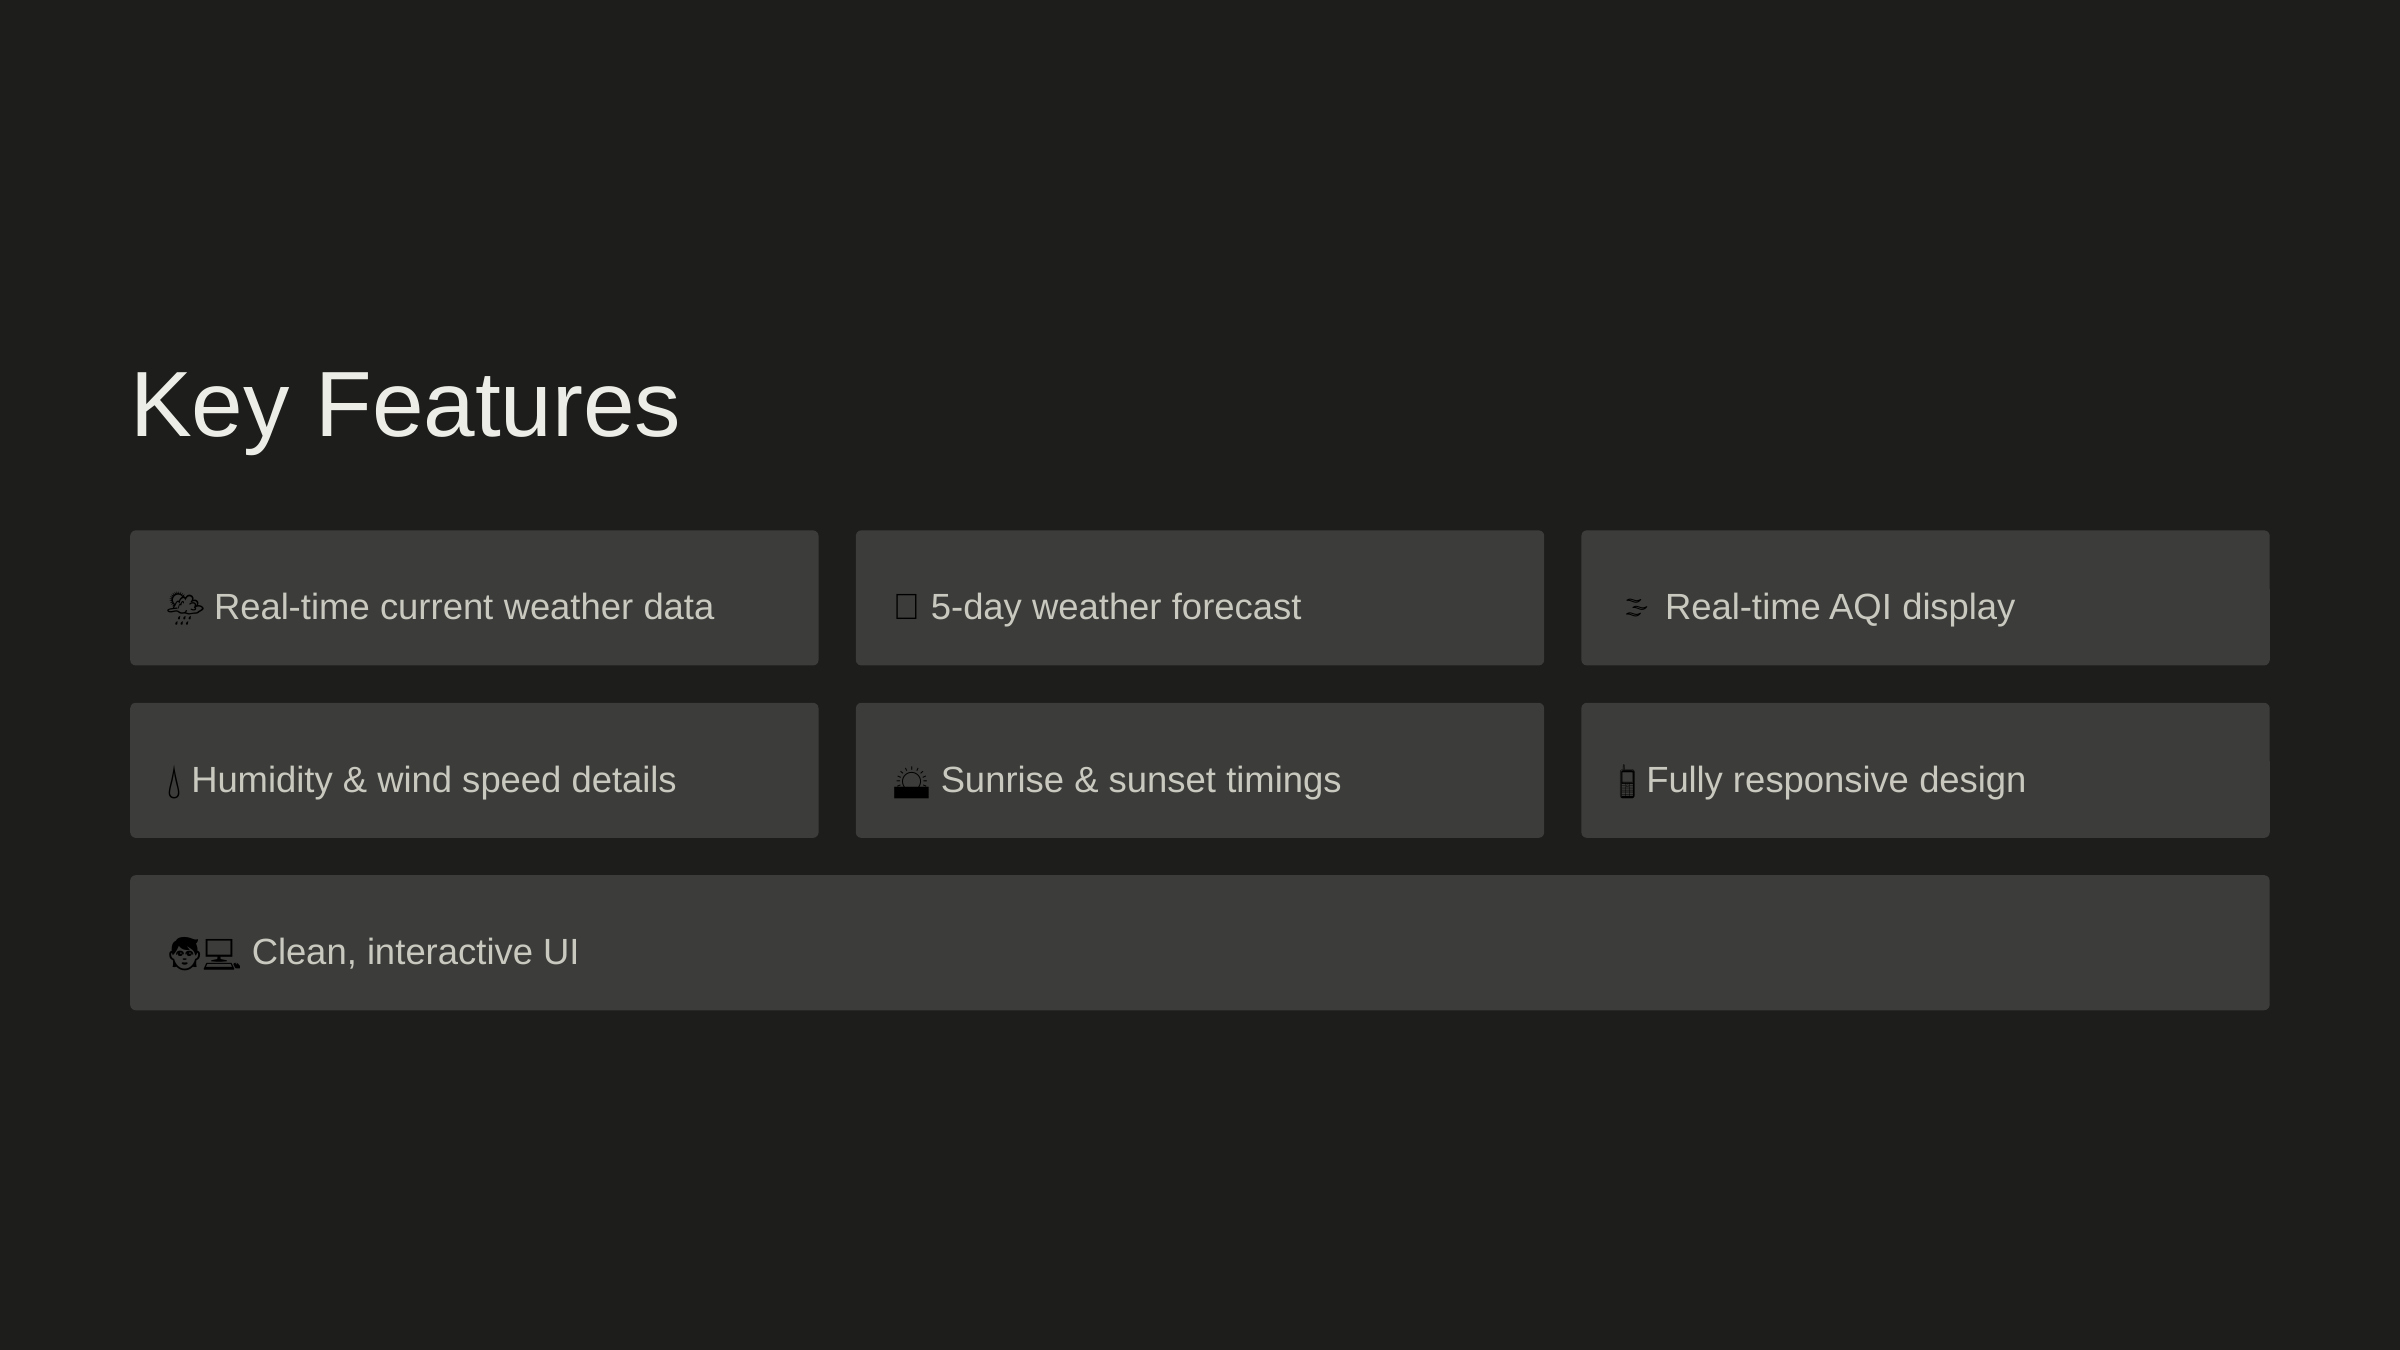

Key Features

🌦️ Real-time current weather data
🧭 5-day weather forecast
🌫️ Real-time AQI display

💧 Humidity & wind speed details
🌅 Sunrise & sunset timings
📱 Fully responsive design

🧑‍💻 Clean, interactive UI